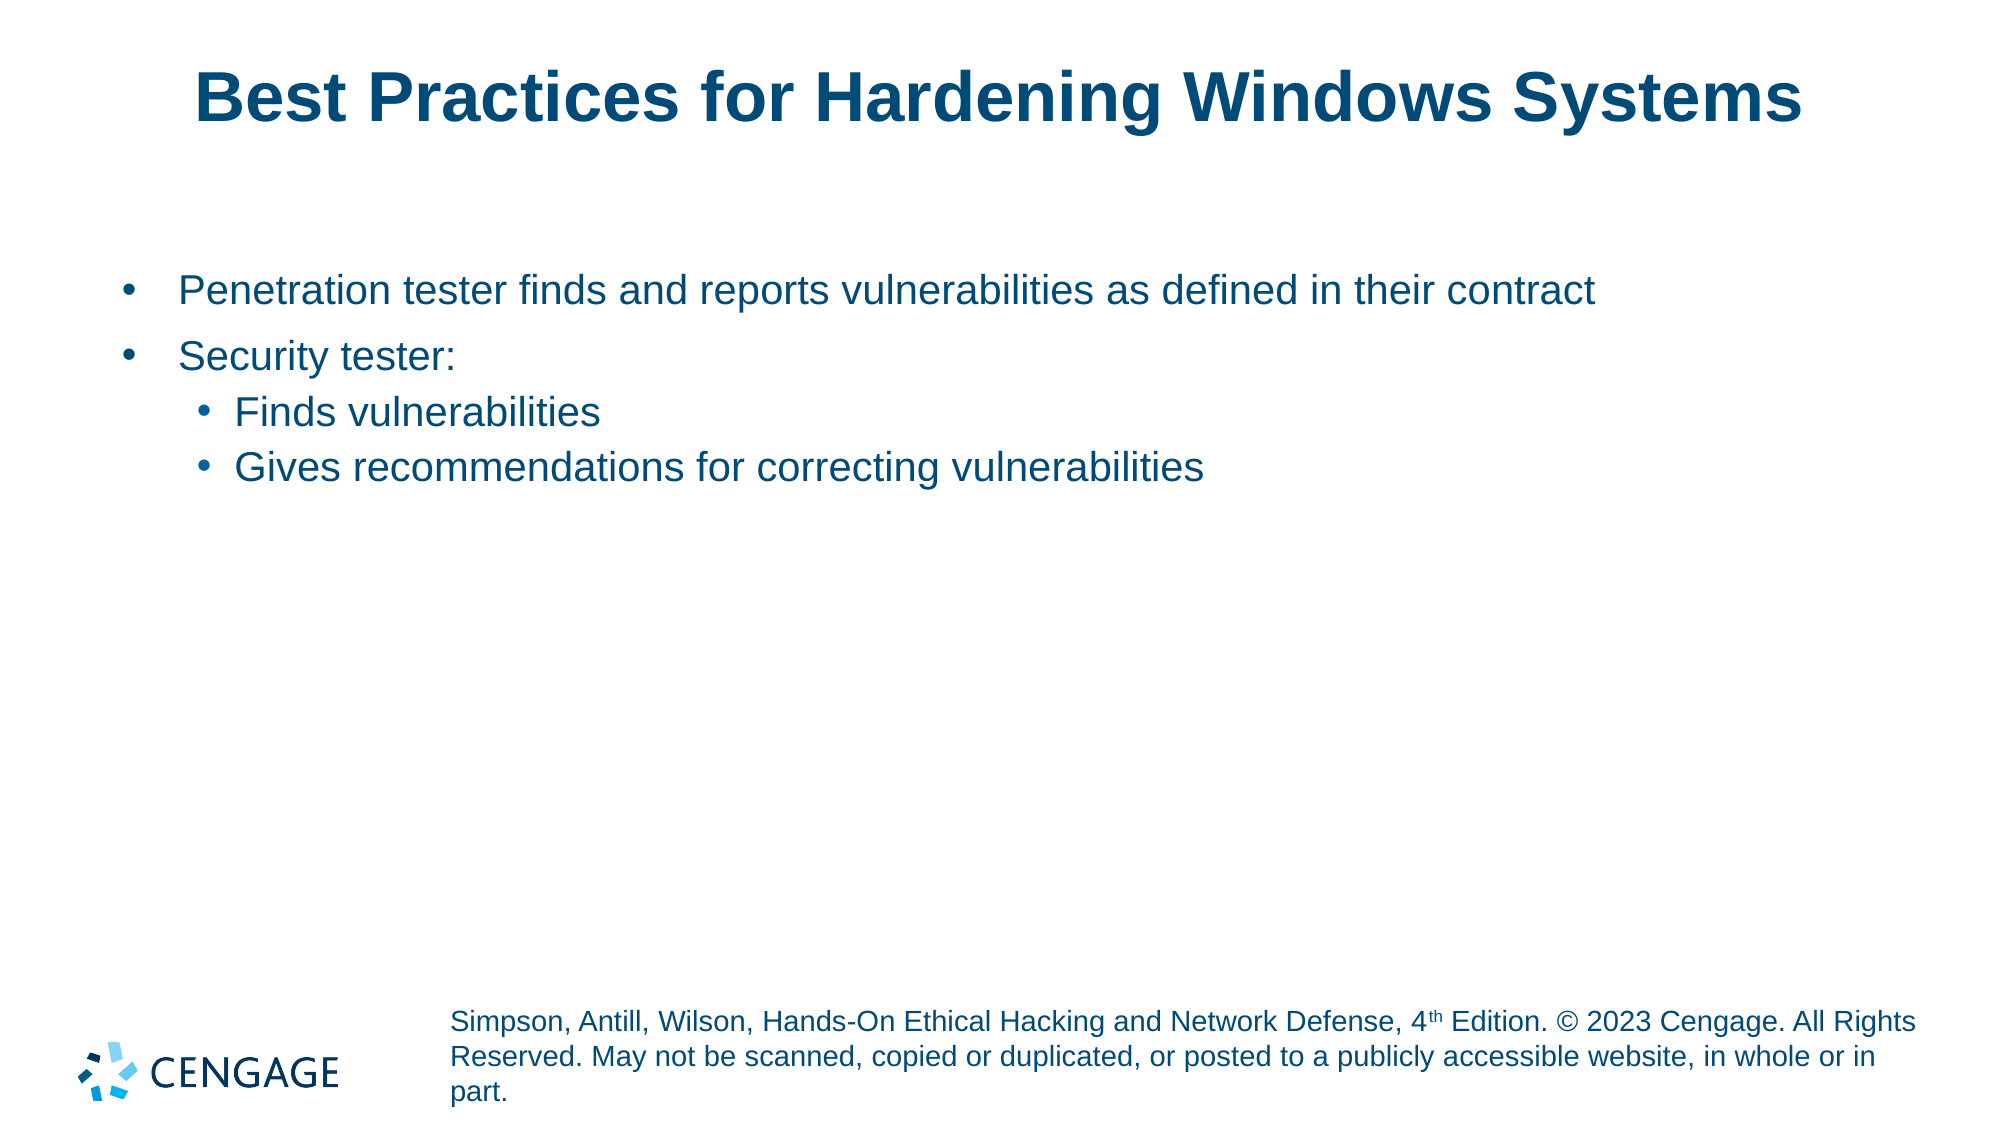

# Best Practices for Hardening Windows Systems
Penetration tester finds and reports vulnerabilities as defined in their contract
Security tester:
Finds vulnerabilities
Gives recommendations for correcting vulnerabilities